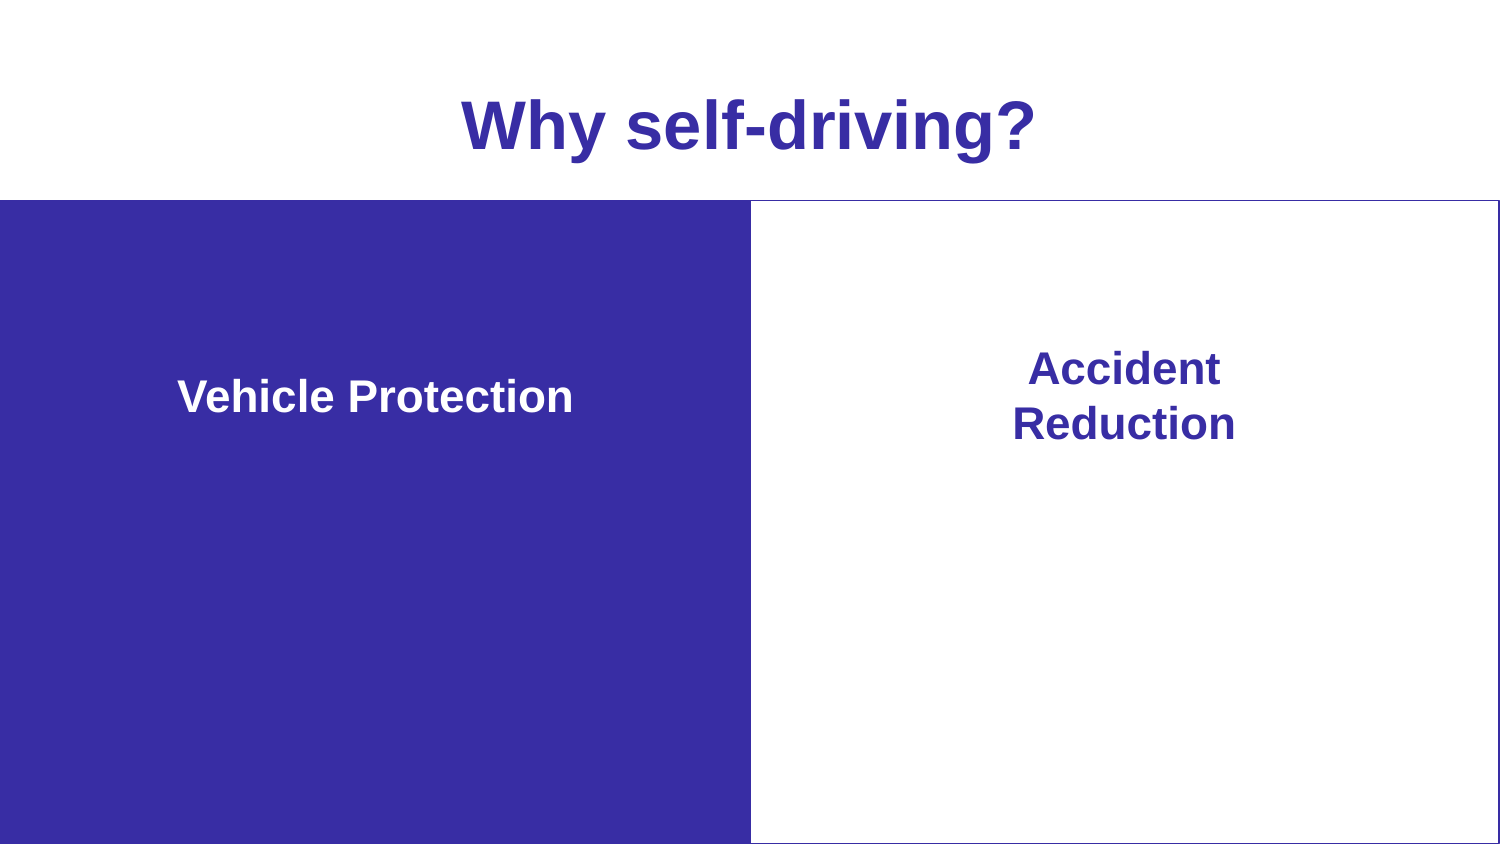

# Why self-driving?
Vehicle Protection
Accident Reduction